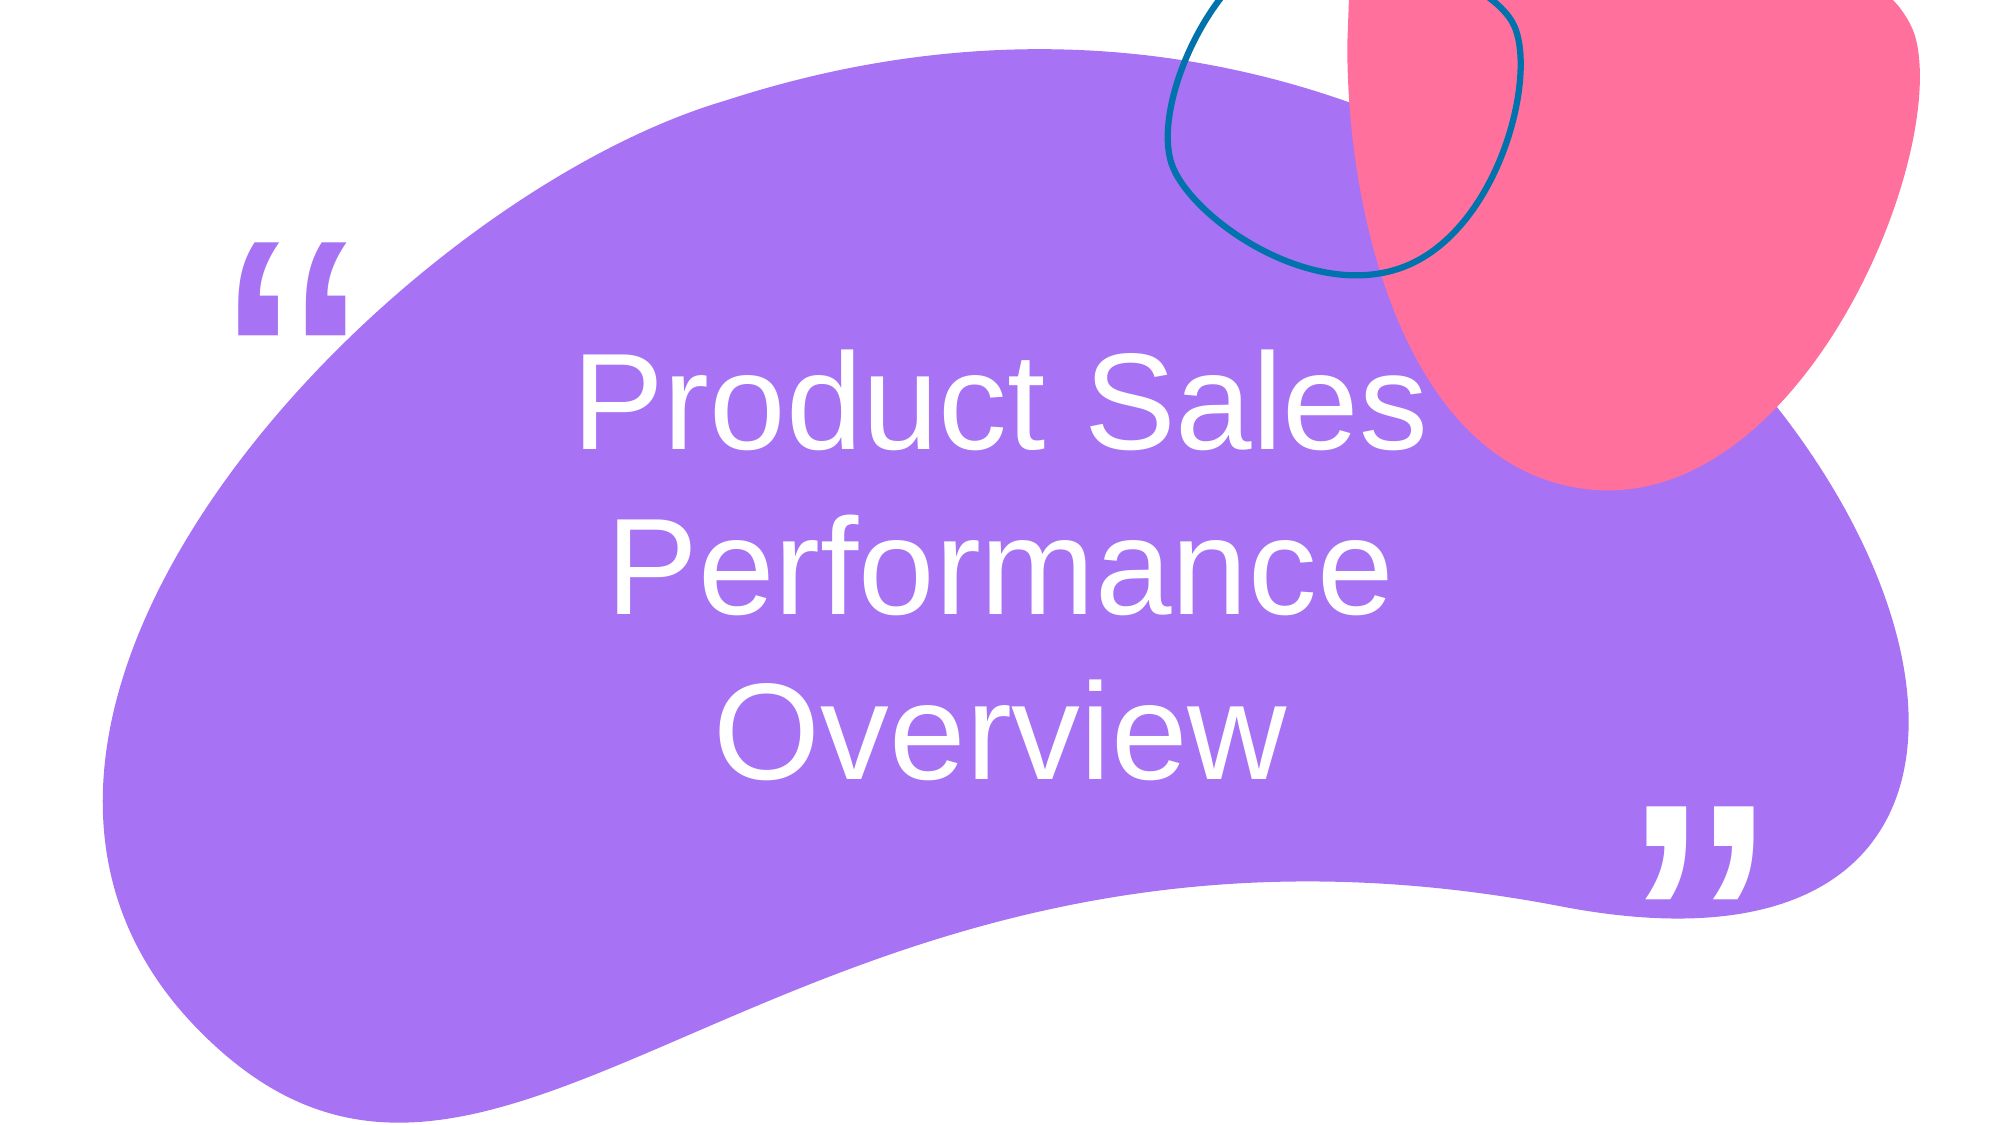

“
# Product Sales Performance Overview
”